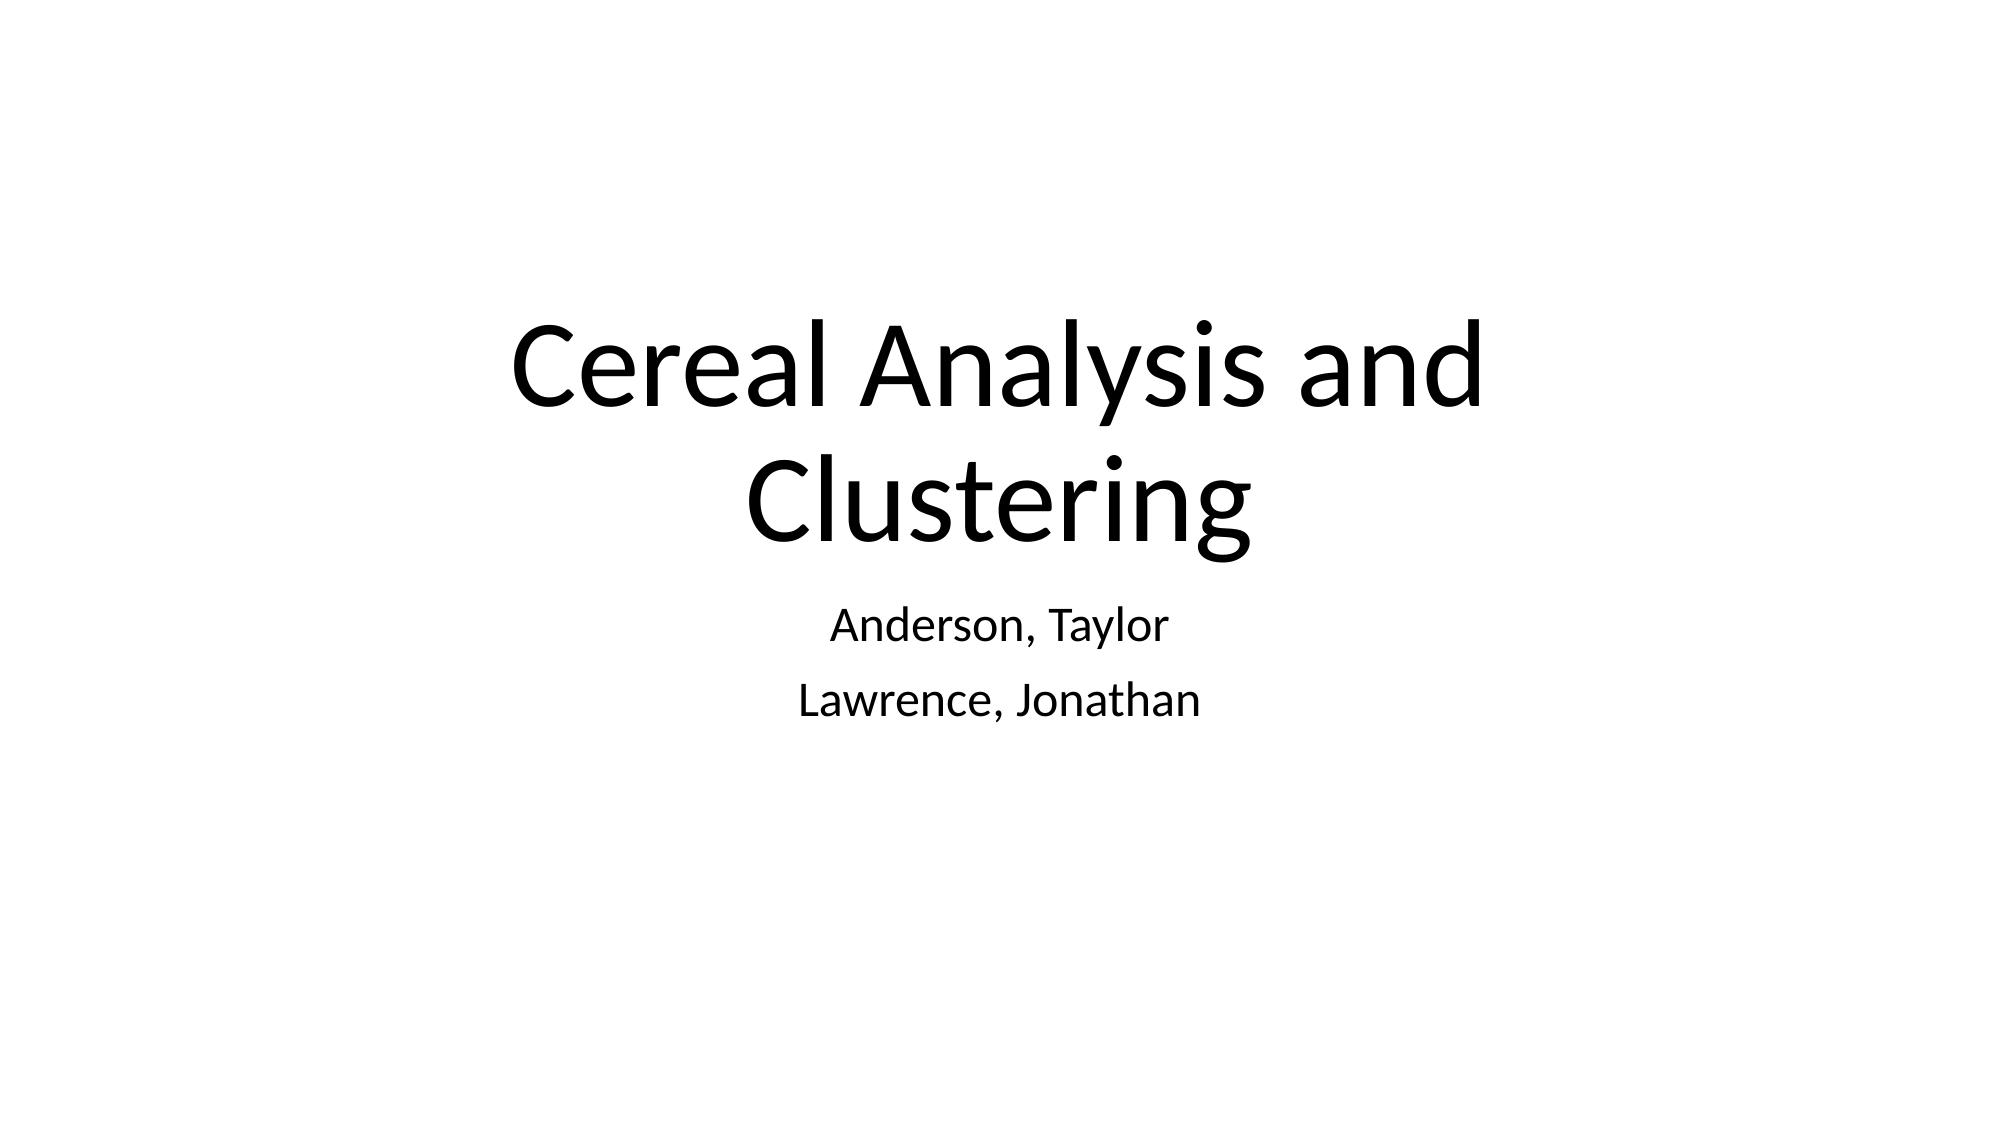

# Cereal Analysis and Clustering
Anderson, Taylor
Lawrence, Jonathan